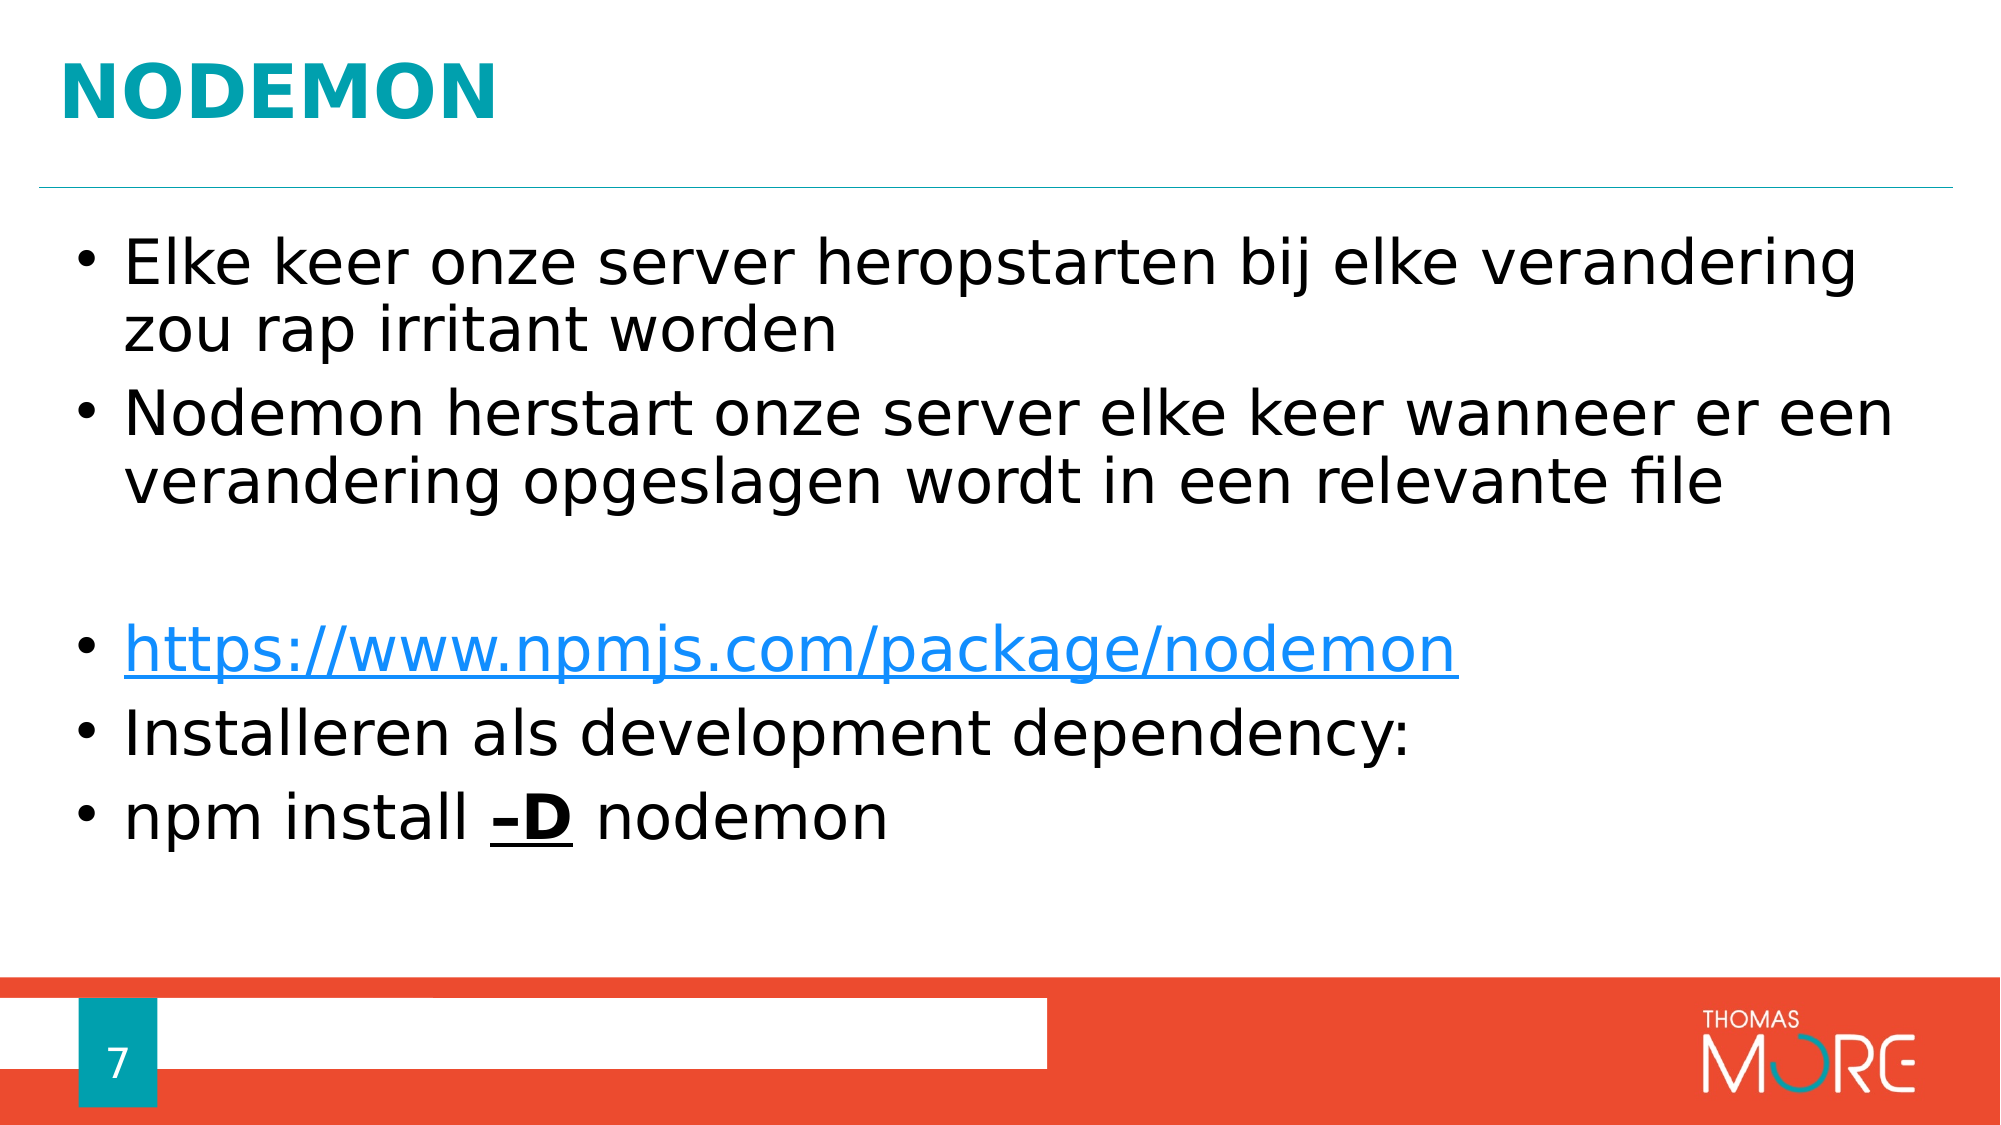

# Nodemon
Elke keer onze server heropstarten bij elke verandering zou rap irritant worden
Nodemon herstart onze server elke keer wanneer er een verandering opgeslagen wordt in een relevante file

https://www.npmjs.com/package/nodemon
Installeren als development dependency:
npm install –D nodemon
7